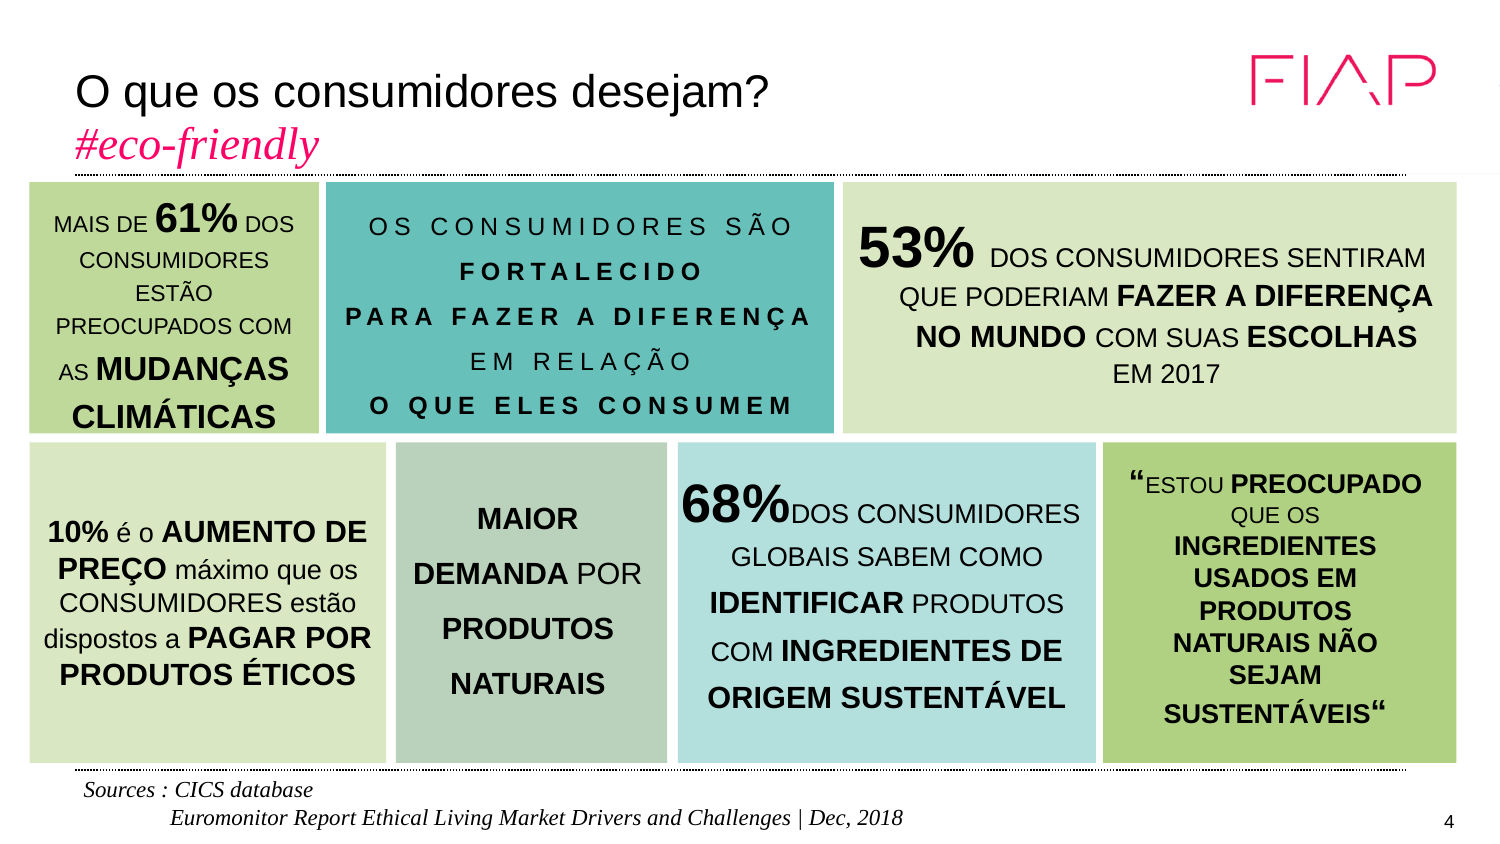

# O que os consumidores desejam?
#eco-friendly

MAIS DE 61% DOS CONSUMIDORES ESTÃO PREOCUPADOS COM AS MUDANÇAS CLIMÁTICAS
OS CONSUMIDORES SÃO
FORTALECIDO
PARA FAZER A DIFERENÇA EM RELAÇÃO
O QUE ELES CONSUMEM
53%
           DOS CONSUMIDORES SENTIRAM QUE PODERIAM FAZER A DIFERENÇA
NO MUNDO COM SUAS ESCOLHAS
EM 2017

“ESTOU PREOCUPADO QUE OS INGREDIENTES USADOS EM PRODUTOS NATURAIS NÃO SEJAM SUSTENTÁVEIS“
68%
             DOS CONSUMIDORES GLOBAIS SABEM COMO IDENTIFICAR PRODUTOS COM INGREDIENTES DE ORIGEM SUSTENTÁVEL
MAIOR DEMANDA POR PRODUTOS NATURAIS
10% é o AUMENTO DE PREÇO máximo que os CONSUMIDORES estão dispostos a PAGAR POR PRODUTOS ÉTICOS
Sources : CICS database
  Euromonitor Report Ethical Living Market Drivers and Challenges | Dec, 2018

4